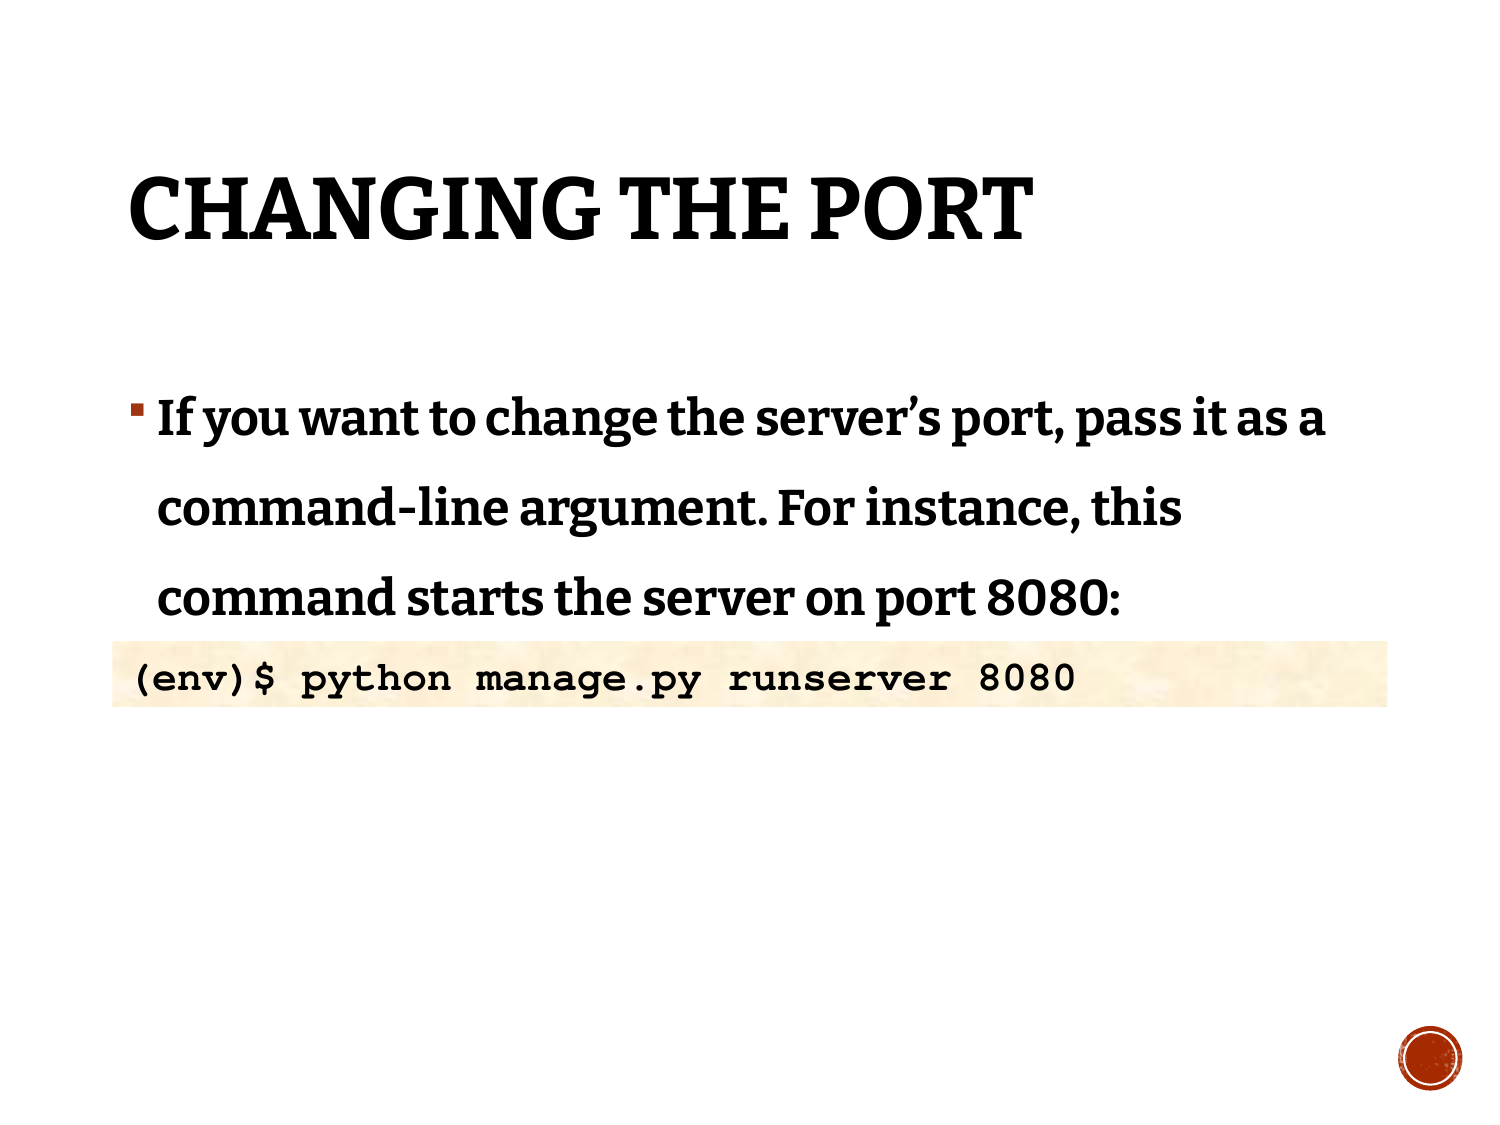

# Changing the port
If you want to change the server’s port, pass it as a command-line argument. For instance, this command starts the server on port 8080:

(env)$ python manage.py runserver 8080